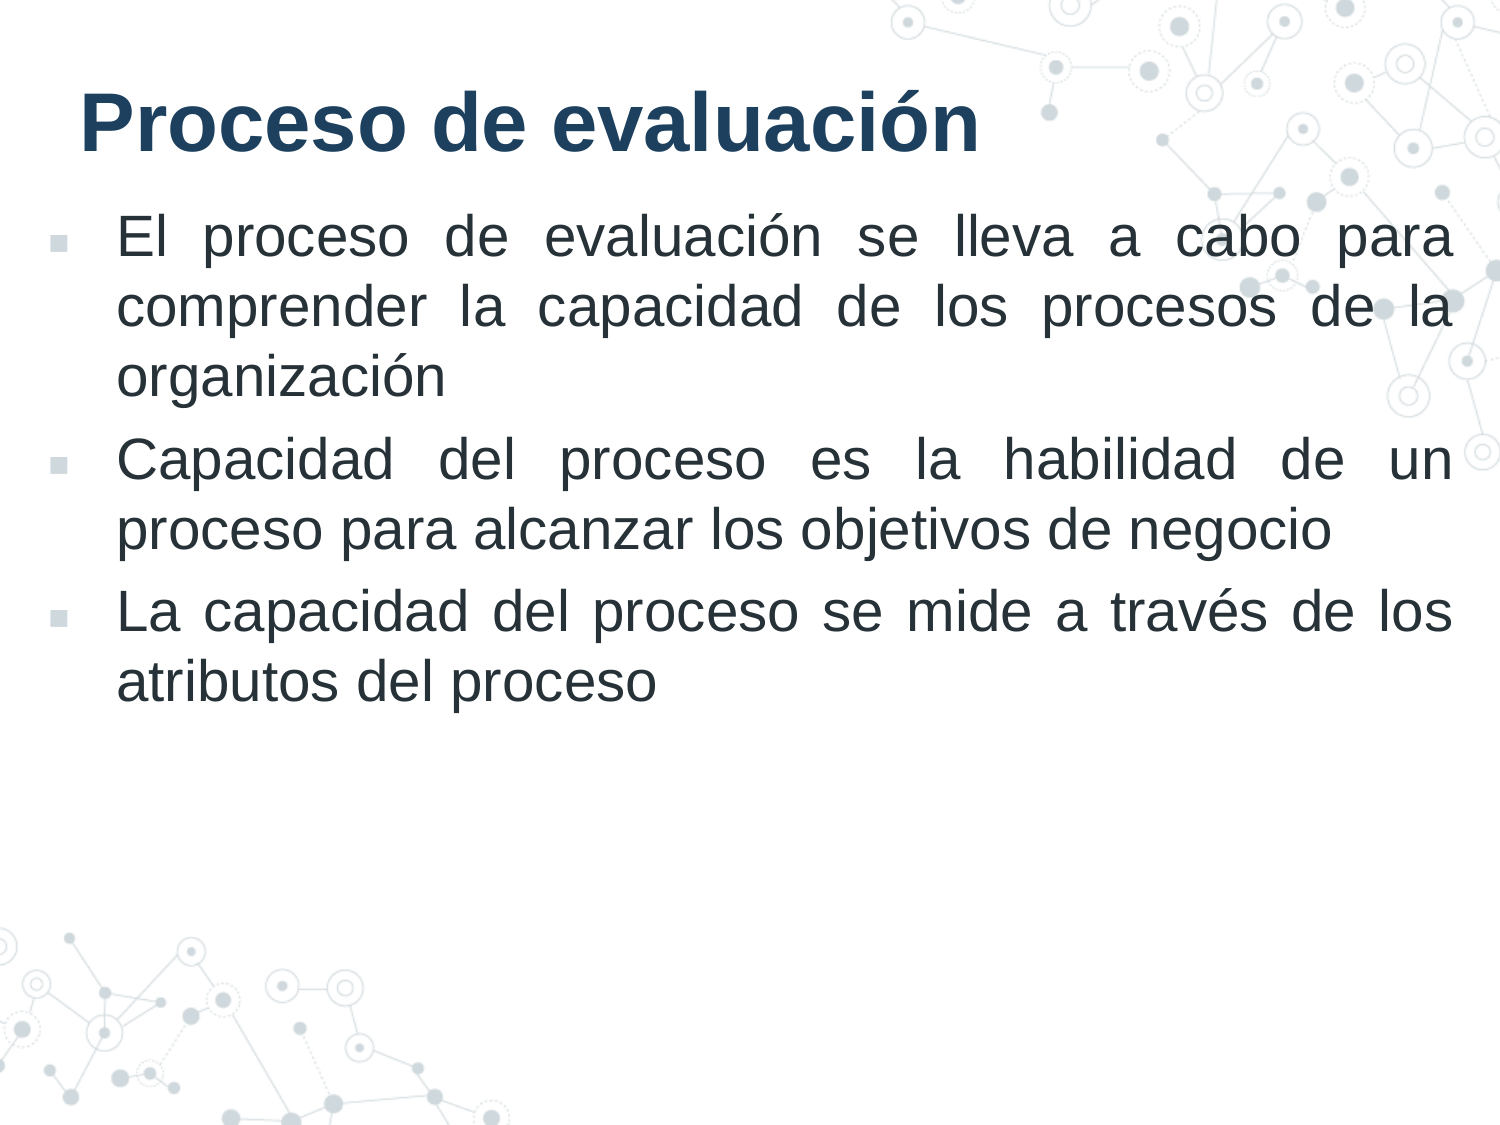

# Proceso de evaluación
El proceso de evaluación se lleva a cabo para comprender la capacidad de los procesos de la organización
Capacidad del proceso es la habilidad de un proceso para alcanzar los objetivos de negocio
La capacidad del proceso se mide a través de los atributos del proceso